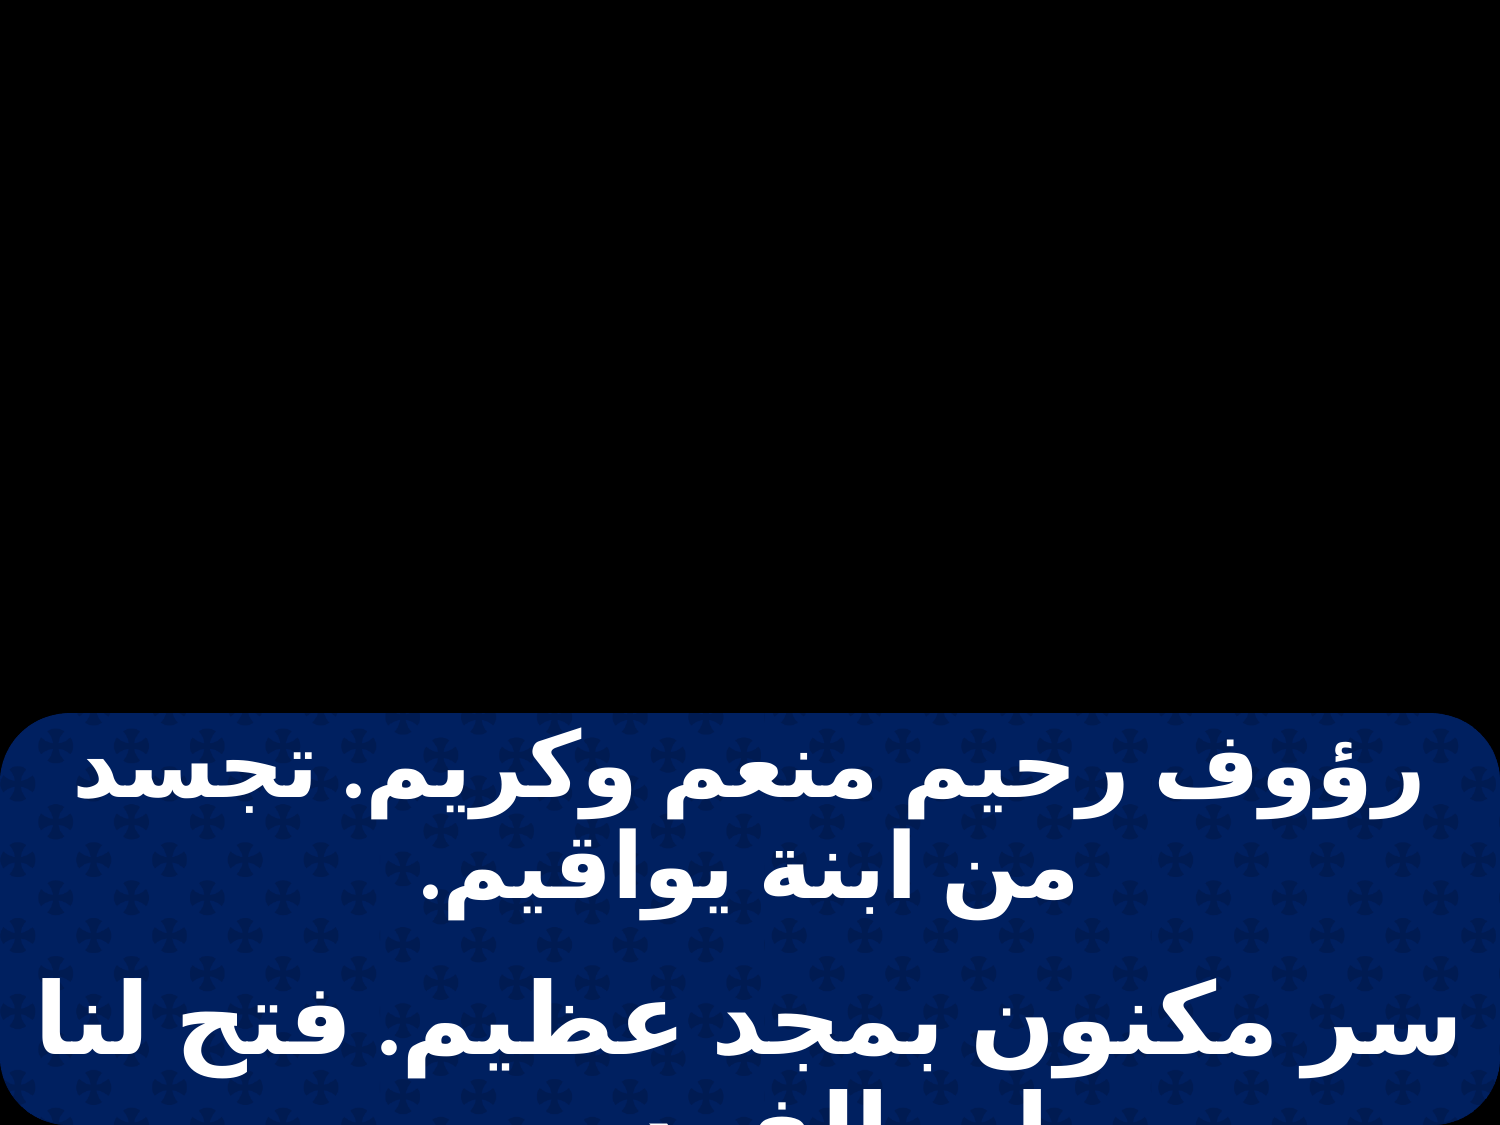

| رؤوف رحيم منعم وكريم. تجسد من ابنة يواقيم. |
| --- |
|  |
| سر مكنون بمجد عظيم. فتح لنا باب الفردوس. |